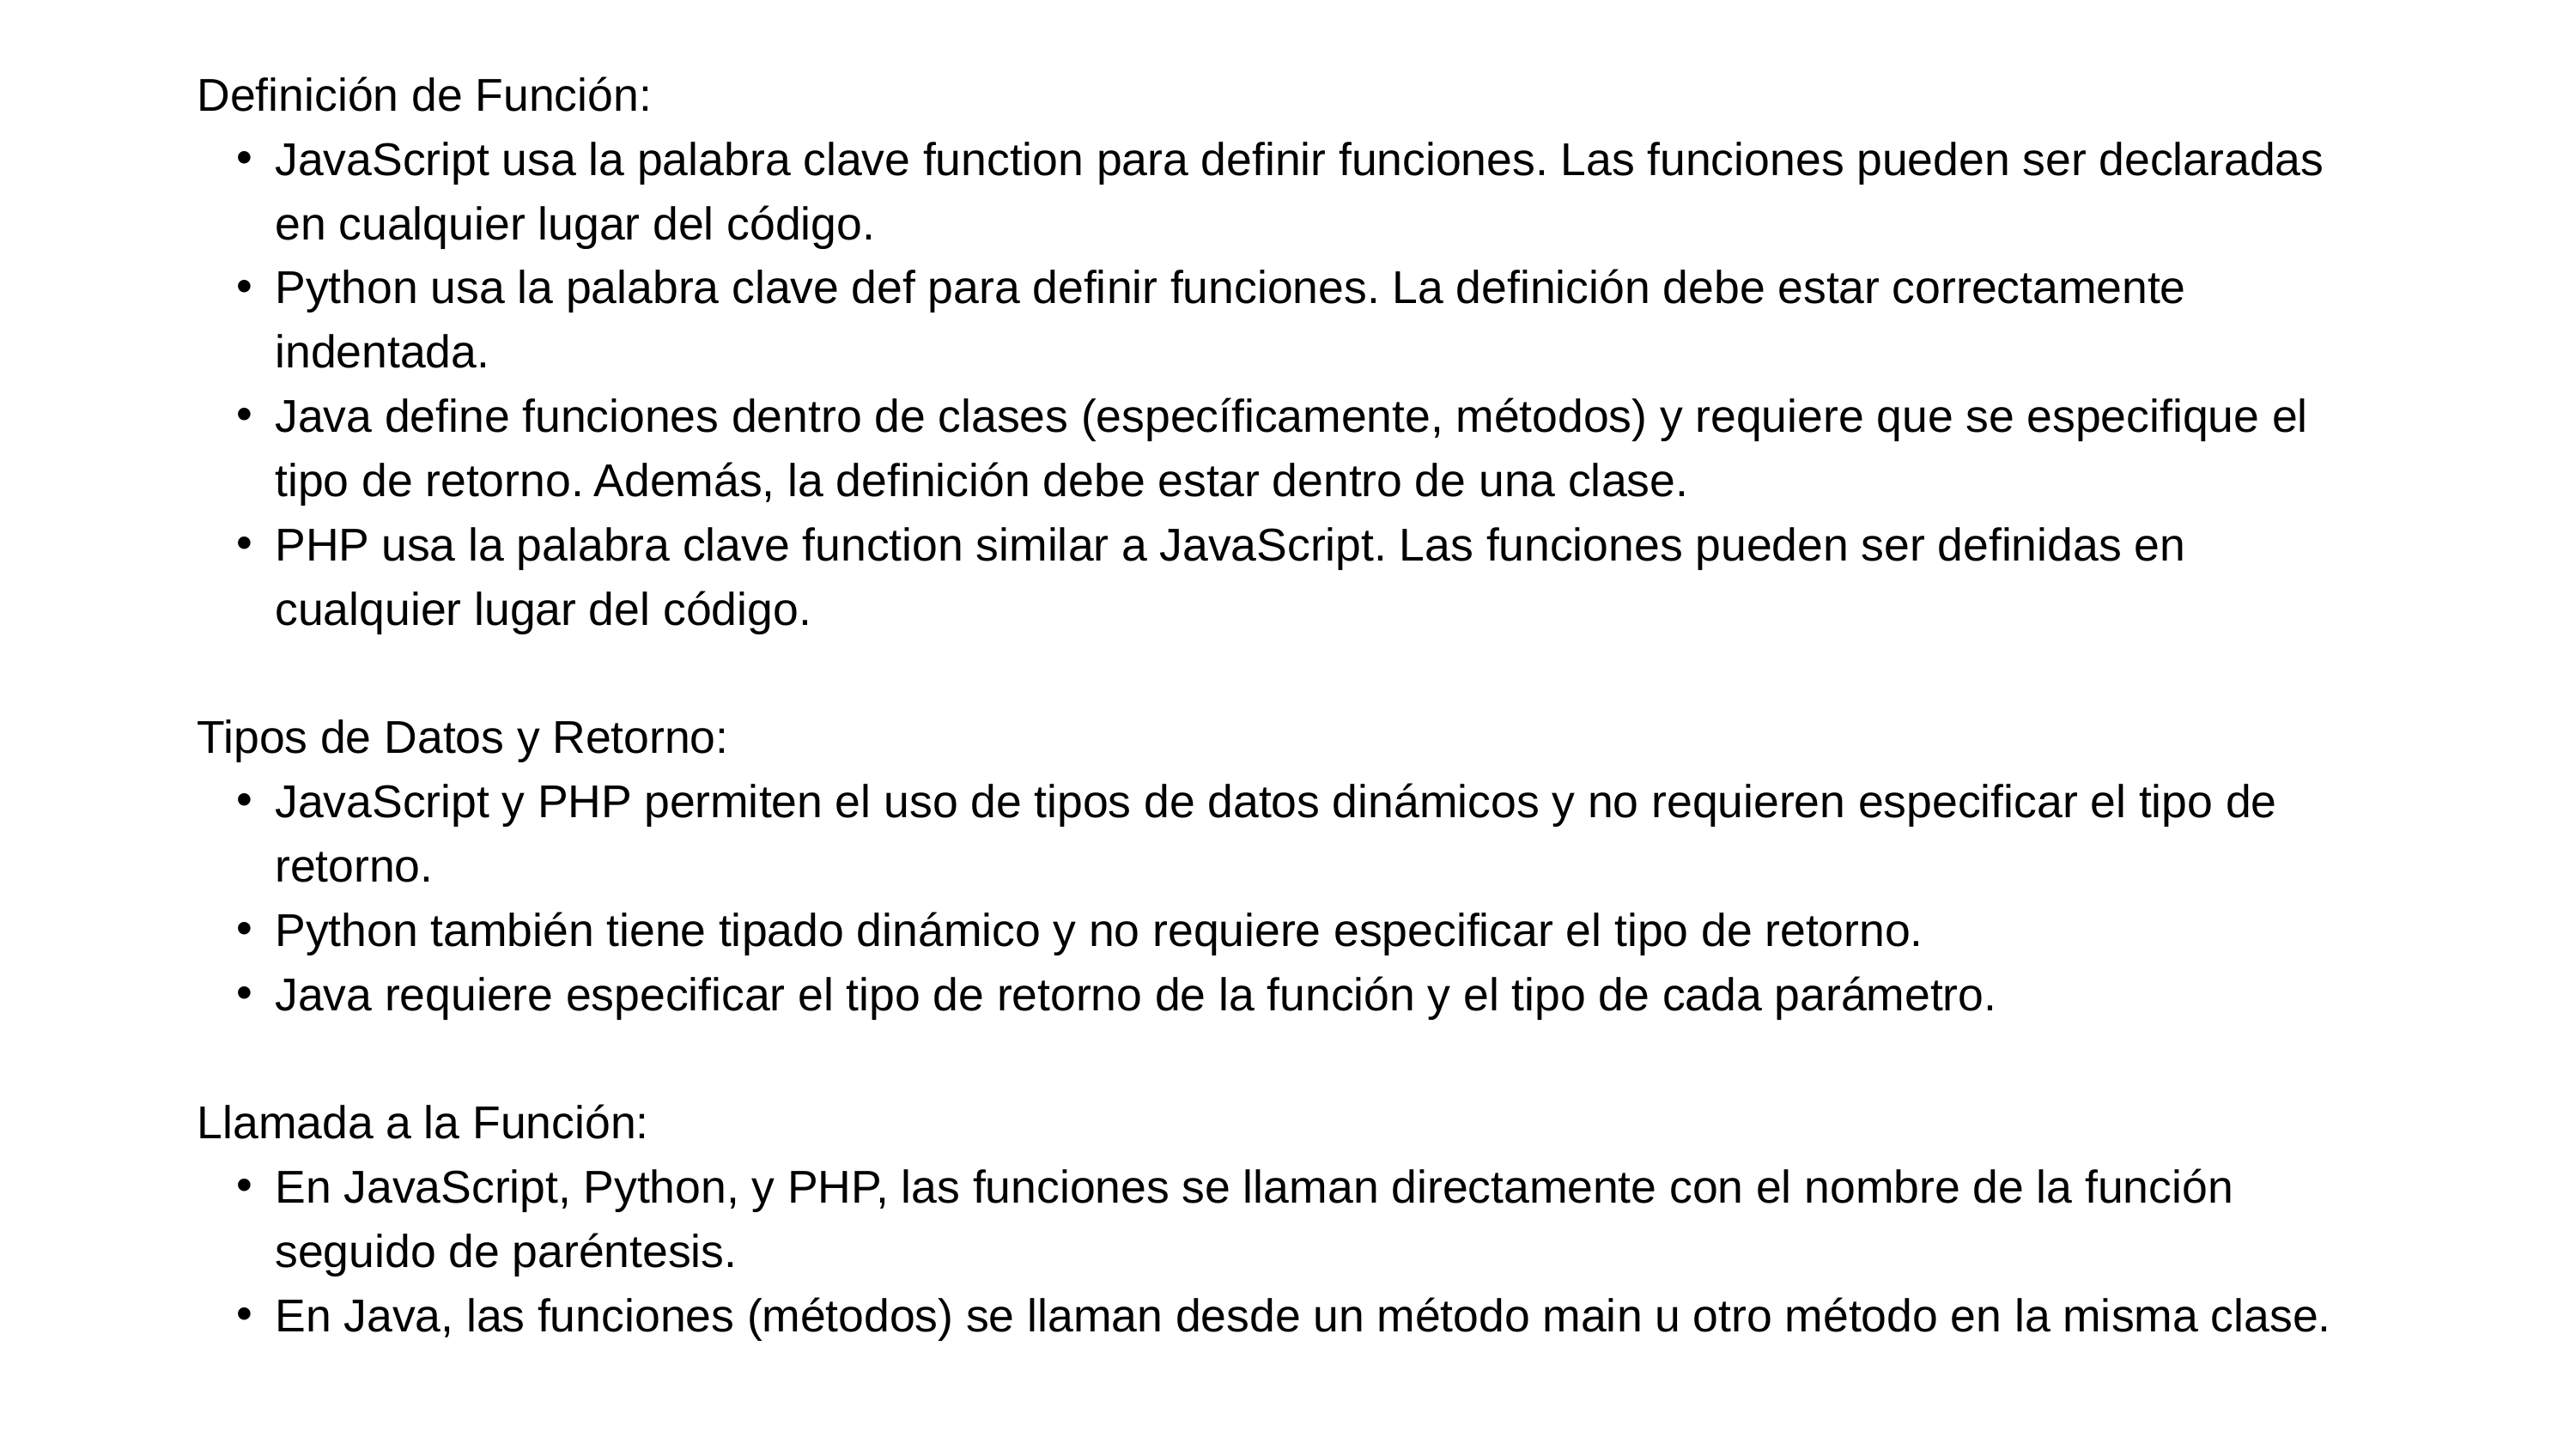

Definición de Función:
JavaScript usa la palabra clave function para definir funciones. Las funciones pueden ser declaradas en cualquier lugar del código.
Python usa la palabra clave def para definir funciones. La definición debe estar correctamente indentada.
Java define funciones dentro de clases (específicamente, métodos) y requiere que se especifique el tipo de retorno. Además, la definición debe estar dentro de una clase.
PHP usa la palabra clave function similar a JavaScript. Las funciones pueden ser definidas en cualquier lugar del código.

Tipos de Datos y Retorno:
JavaScript y PHP permiten el uso de tipos de datos dinámicos y no requieren especificar el tipo de retorno.
Python también tiene tipado dinámico y no requiere especificar el tipo de retorno.
Java requiere especificar el tipo de retorno de la función y el tipo de cada parámetro.

Llamada a la Función:
En JavaScript, Python, y PHP, las funciones se llaman directamente con el nombre de la función seguido de paréntesis.
En Java, las funciones (métodos) se llaman desde un método main u otro método en la misma clase.